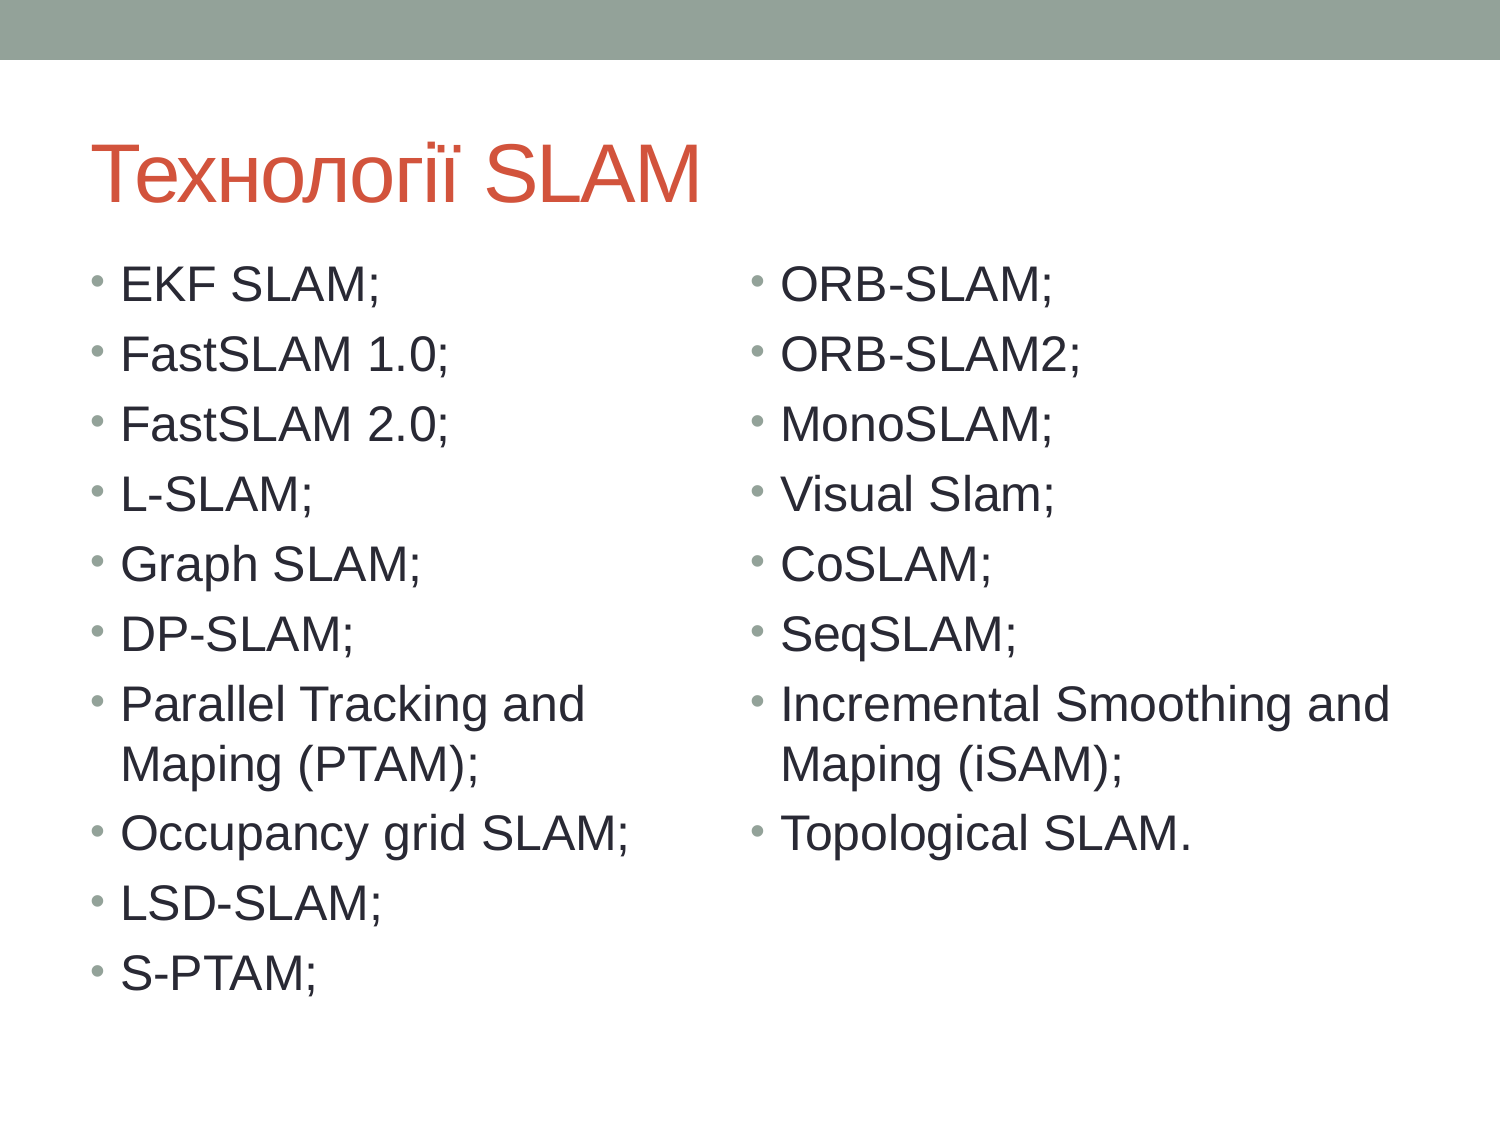

# Технології SLAM
EKF SLAM;
FastSLAM 1.0;
FastSLAM 2.0;
L-SLAM;
Graph SLAM;
DP-SLAM;
Parallel Tracking and Maping (PTAM);
Occupancy grid SLAM;
LSD-SLAM;
S-PTAM;
ORB-SLAM;
ORB-SLAM2;
MonoSLAM;
Visual Slam;
CoSLAM;
SeqSLAM;
Incremental Smoothing and Maping (iSAM);
Topological SLAM.